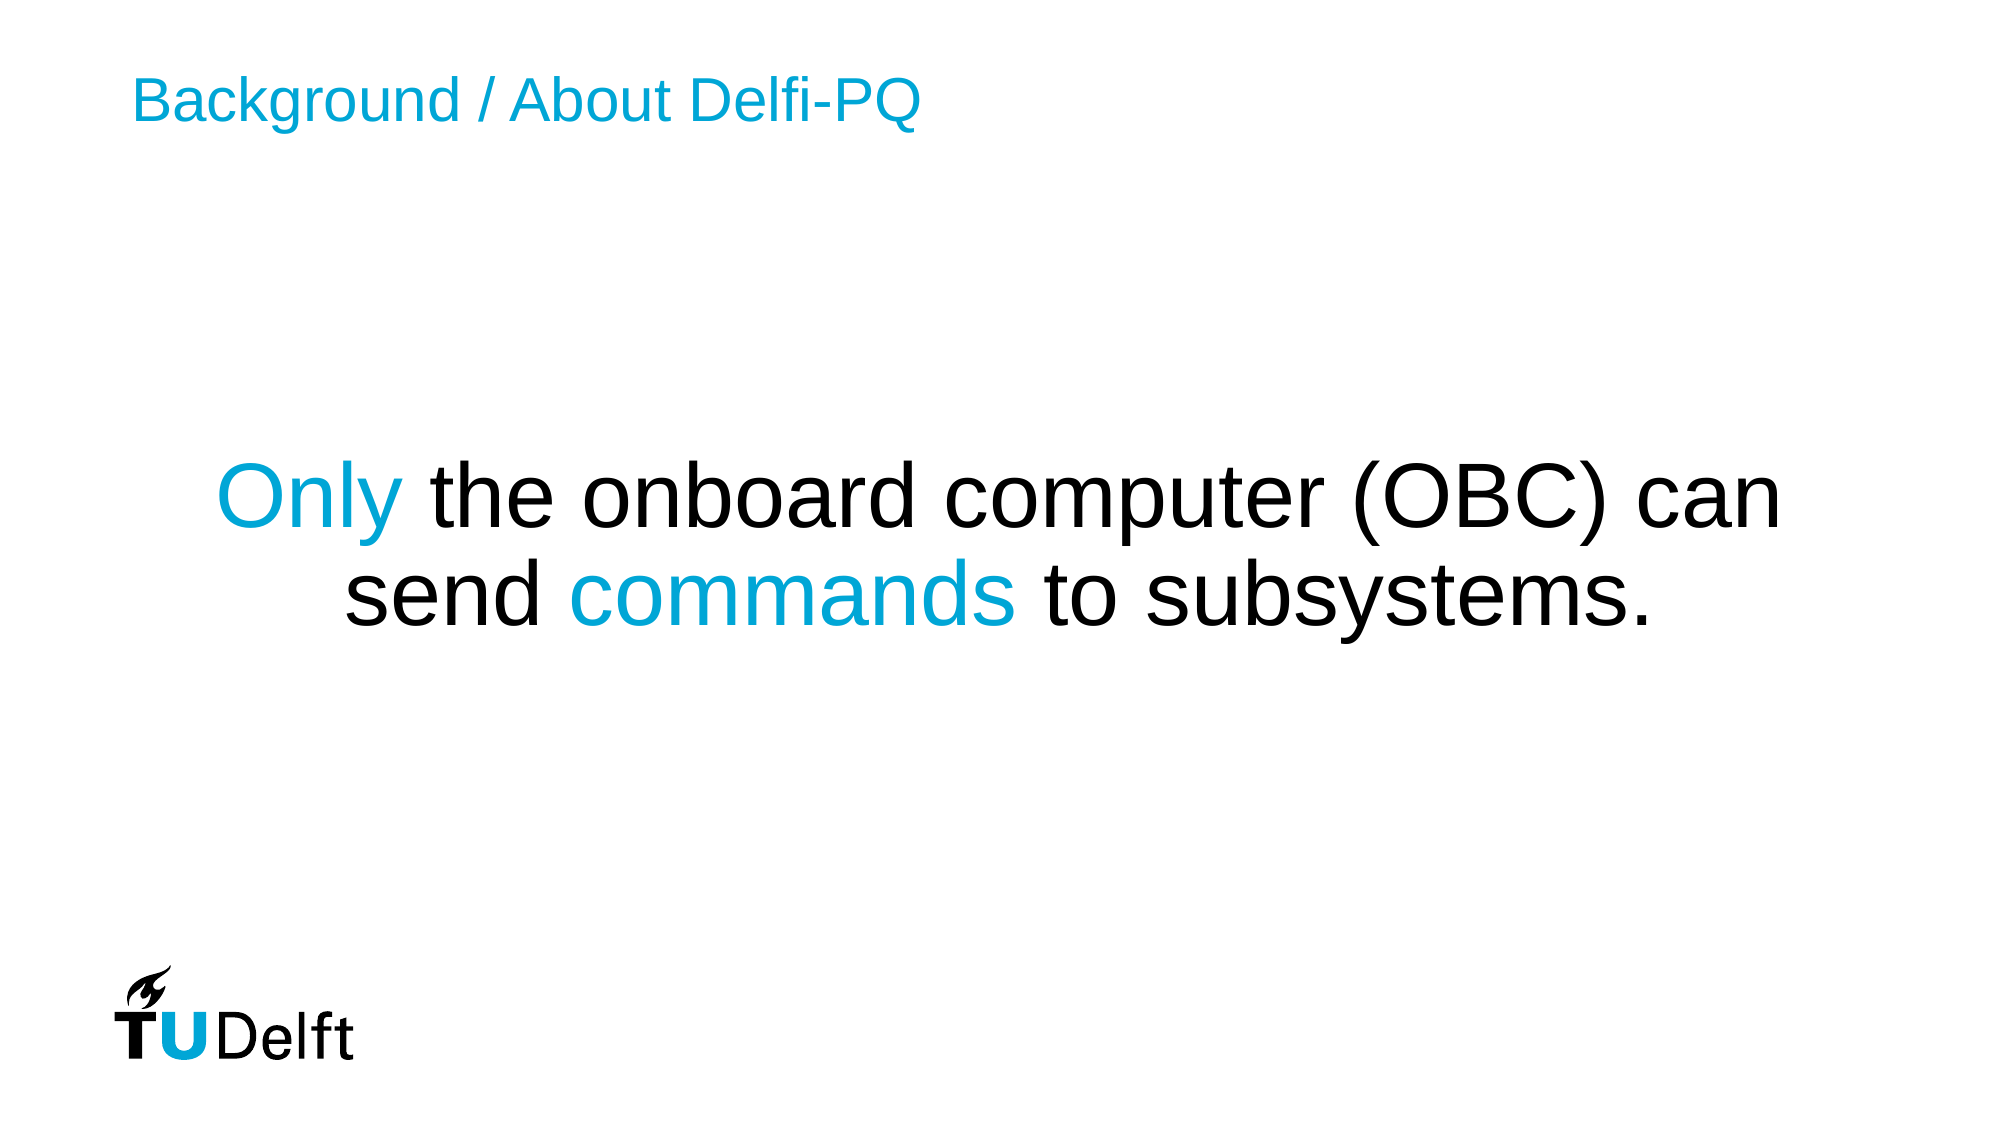

Background / About Delfi-PQ
Only the onboard computer (OBC) can send commands to subsystems.